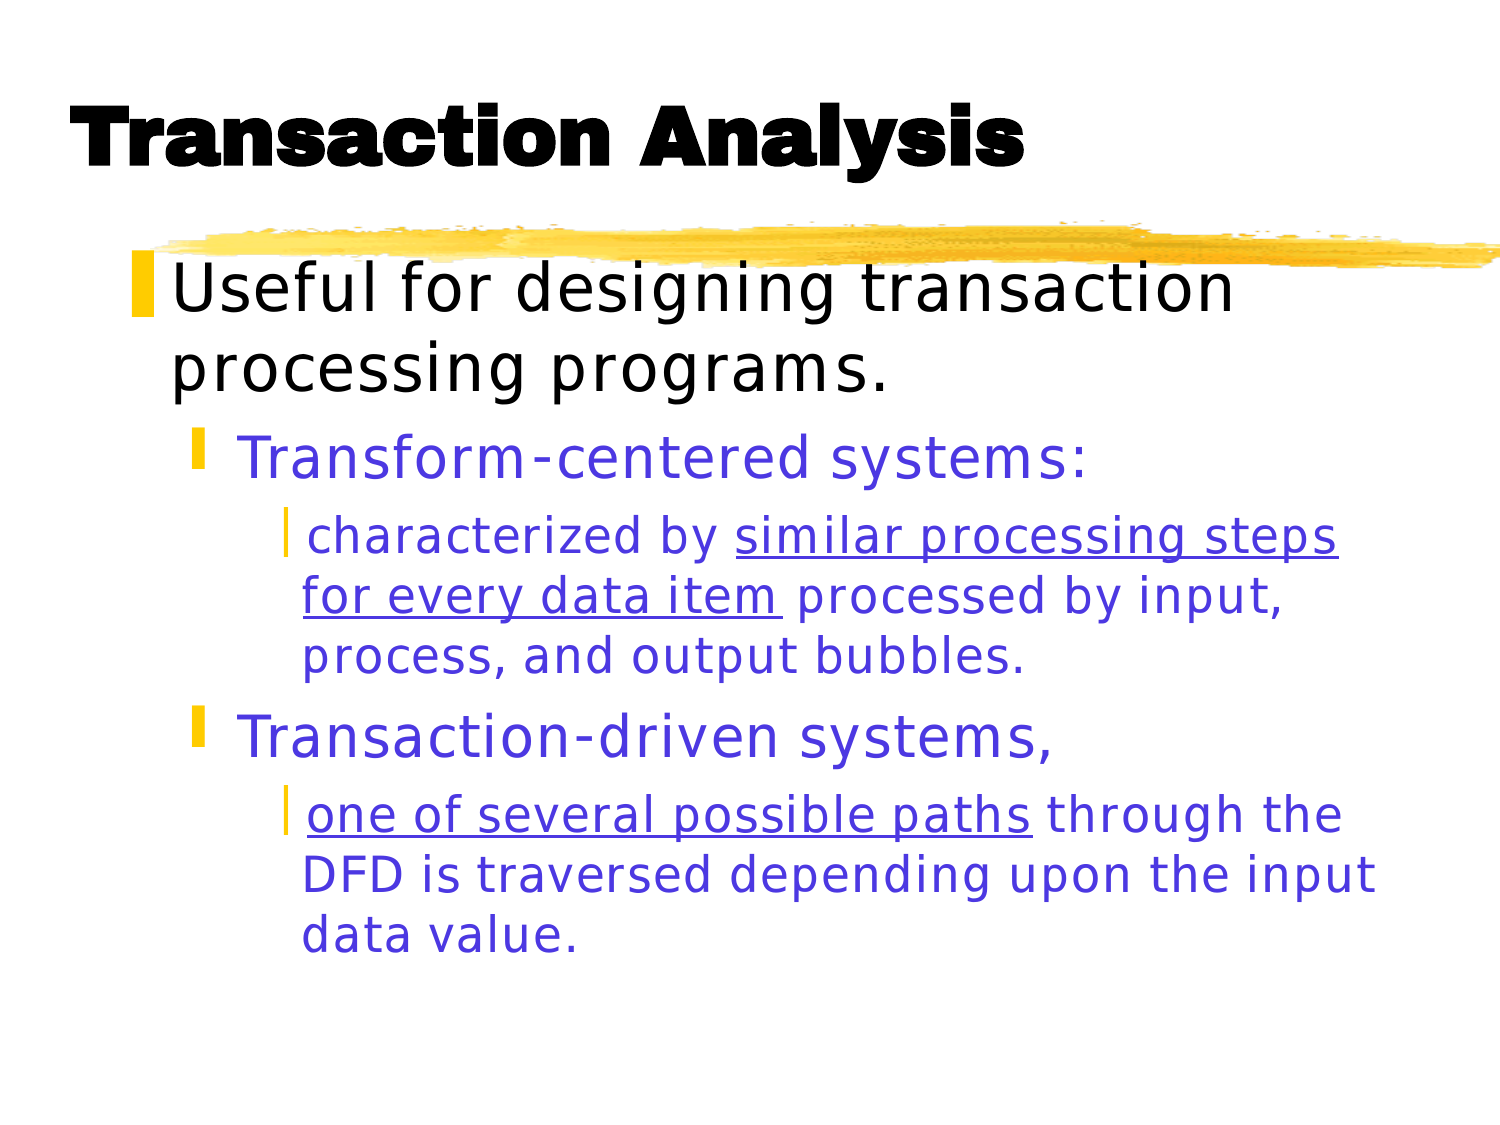

# Transaction Analysis
Useful for designing transaction processing programs.
Transform-centered systems:
characterized by similar processing steps for every data item processed by input, process, and output bubbles.
Transaction-driven systems,
one of several possible paths through the DFD is traversed depending upon the input data value.